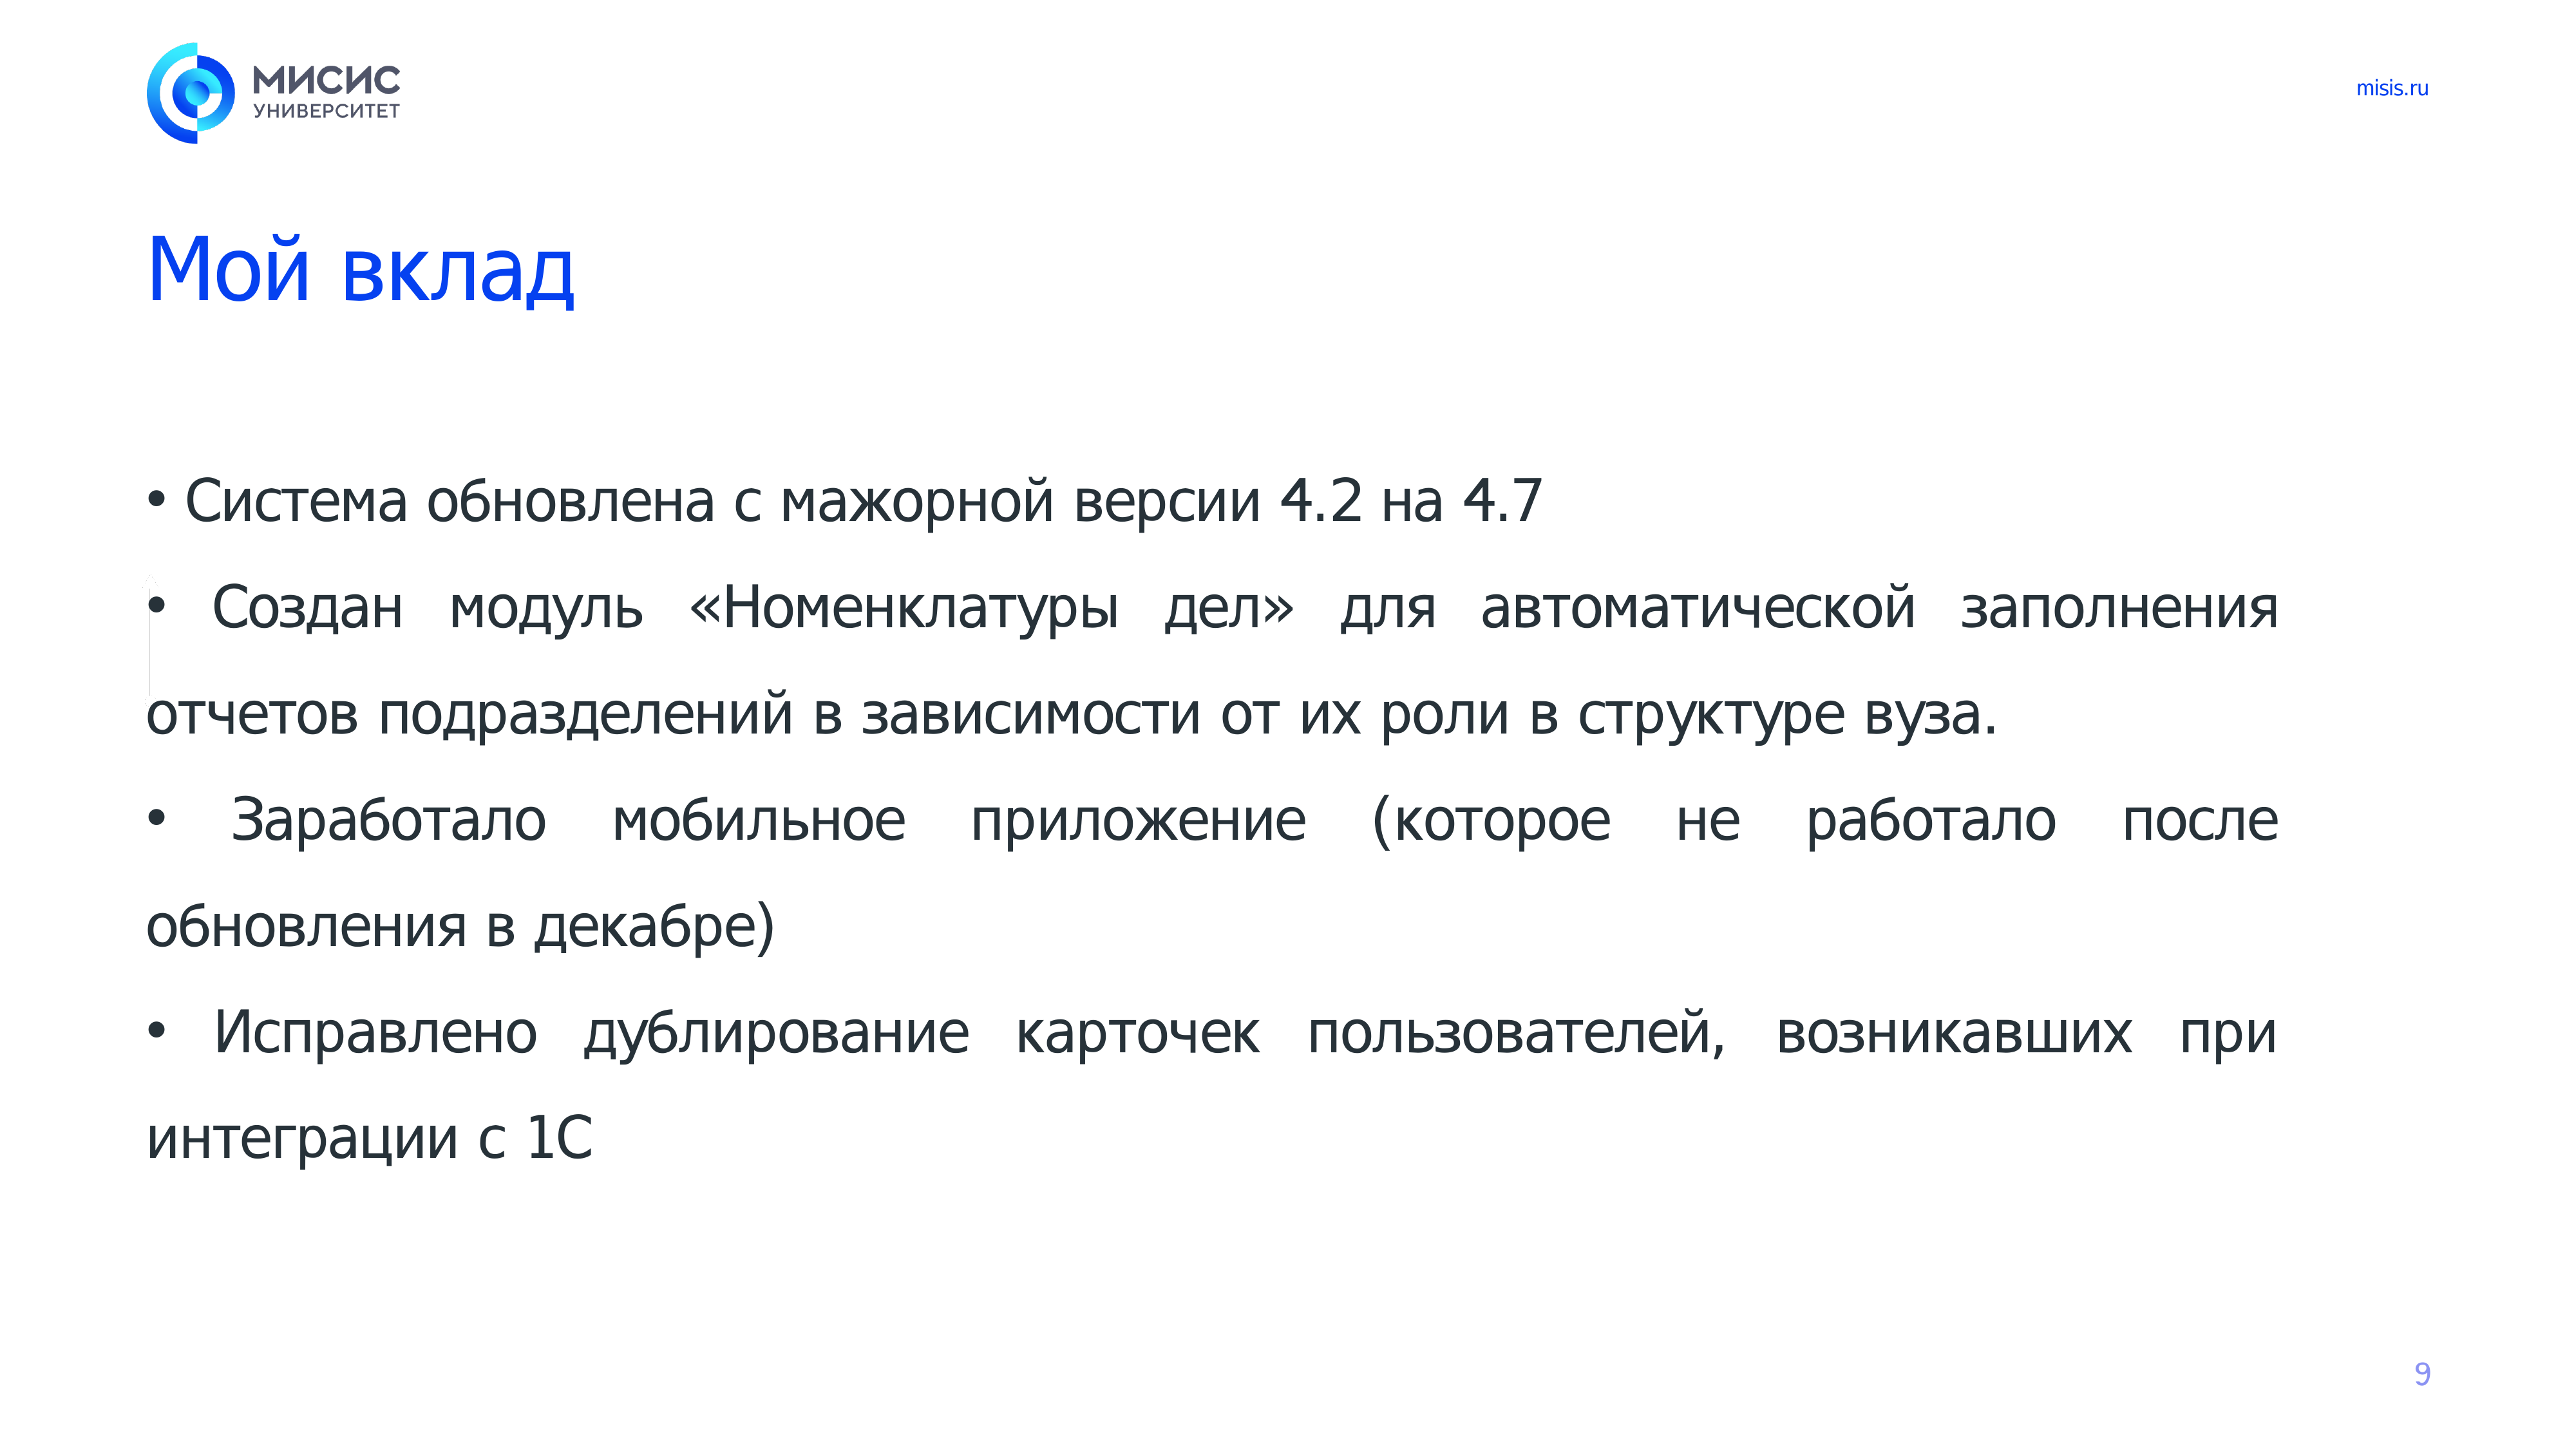

# Мой вклад
 Система обновлена с мажорной версии 4.2 на 4.7
 Создан модуль «Номенклатуры дел» для автоматической заполнения отчетов подразделений в зависимости от их роли в структуре вуза.
 Заработало мобильное приложение (которое не работало после обновления в декабре)
 Исправлено дублирование карточек пользователей, возникавших при интеграции с 1С
9